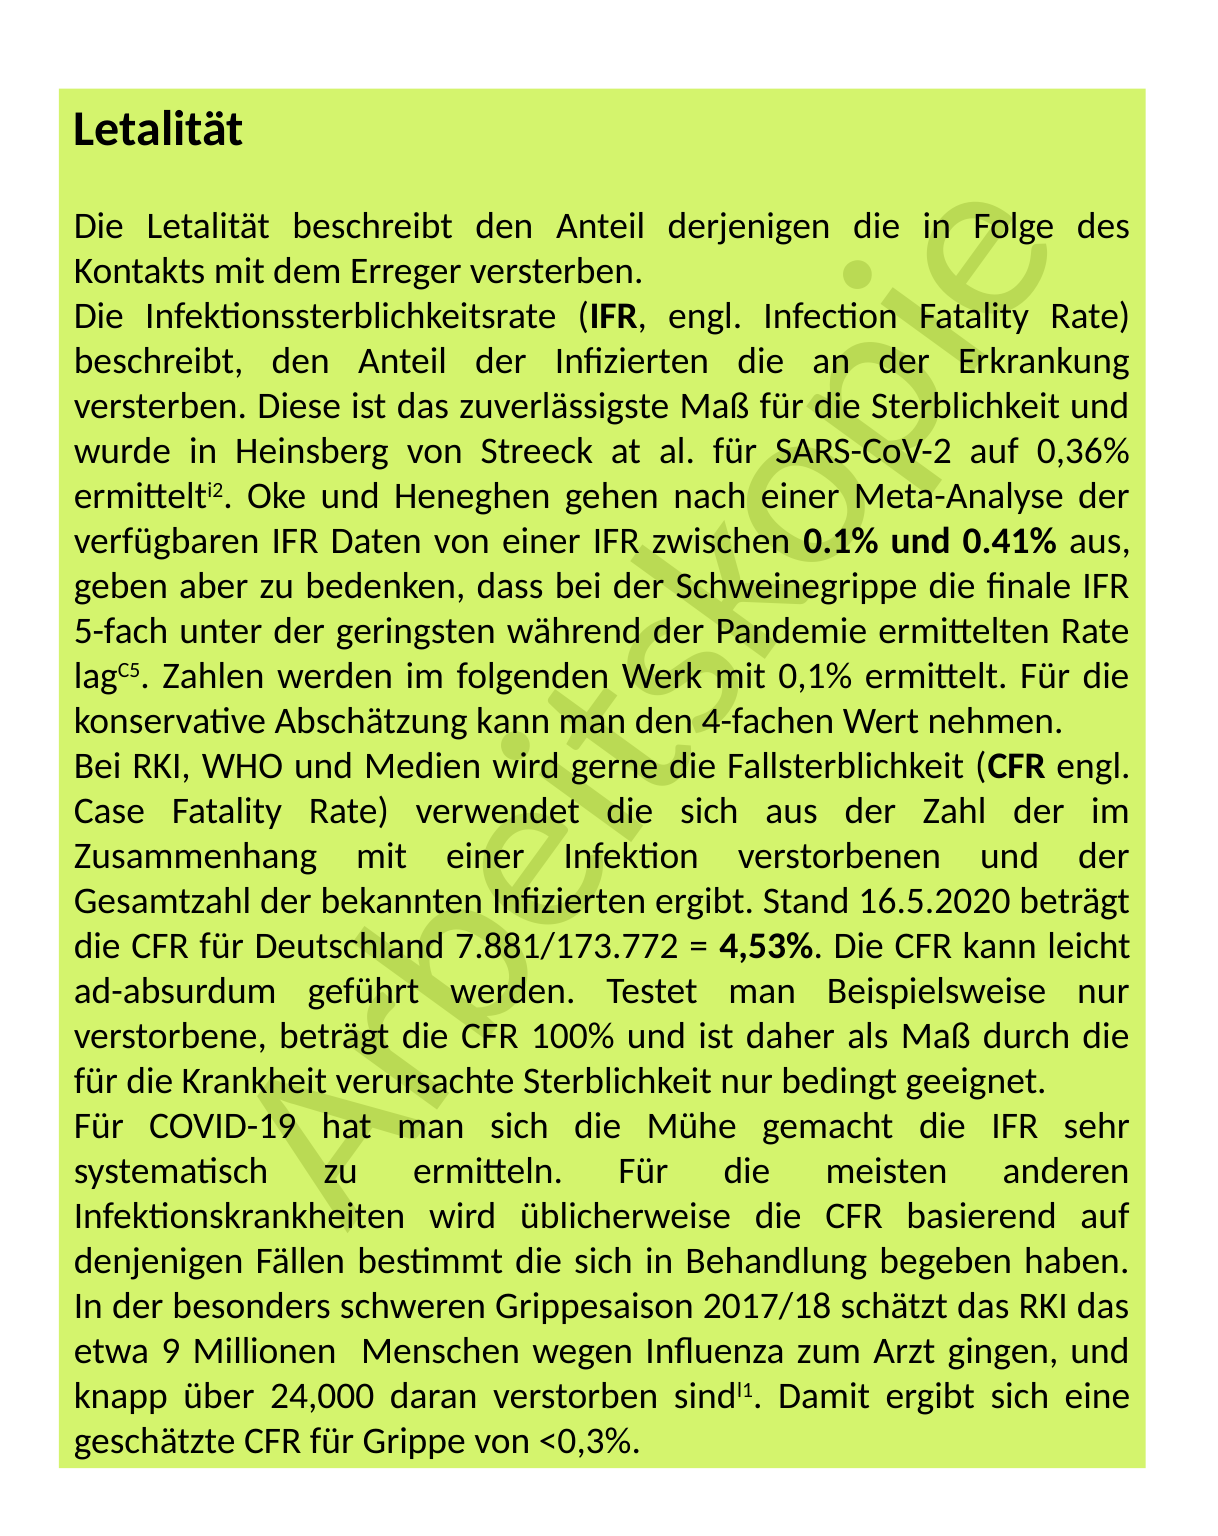

Letalität

Die Letalität beschreibt den Anteil derjenigen die in Folge des Kontakts mit dem Erreger versterben.
Die Infektionssterblichkeitsrate (IFR, engl. Infection Fatality Rate) beschreibt, den Anteil der Infizierten die an der Erkrankung versterben. Diese ist das zuverlässigste Maß für die Sterblichkeit und wurde in Heinsberg von Streeck at al. für SARS-CoV-2 auf 0,36% ermittelti2. Oke und Heneghen gehen nach einer Meta-Analyse der verfügbaren IFR Daten von einer IFR zwischen 0.1% und 0.41% aus, geben aber zu bedenken, dass bei der Schweinegrippe die finale IFR 5-fach unter der geringsten während der Pandemie ermittelten Rate lagC5. Zahlen werden im folgenden Werk mit 0,1% ermittelt. Für die konservative Abschätzung kann man den 4-fachen Wert nehmen.
Bei RKI, WHO und Medien wird gerne die Fallsterblichkeit (CFR engl. Case Fatality Rate) verwendet die sich aus der Zahl der im Zusammenhang mit einer Infektion verstorbenen und der Gesamtzahl der bekannten Infizierten ergibt. Stand 16.5.2020 beträgt die CFR für Deutschland 7.881/173.772 = 4,53%. Die CFR kann leicht ad-absurdum geführt werden. Testet man Beispielsweise nur verstorbene, beträgt die CFR 100% und ist daher als Maß durch die für die Krankheit verursachte Sterblichkeit nur bedingt geeignet.
Für COVID-19 hat man sich die Mühe gemacht die IFR sehr systematisch zu ermitteln. Für die meisten anderen Infektionskrankheiten wird üblicherweise die CFR basierend auf denjenigen Fällen bestimmt die sich in Behandlung begeben haben. In der besonders schweren Grippesaison 2017/18 schätzt das RKI das etwa 9 Millionen  Menschen wegen Influenza zum Arzt gingen, und knapp über 24,000 daran verstorben sindl1. Damit ergibt sich eine geschätzte CFR für Grippe von <0,3%.